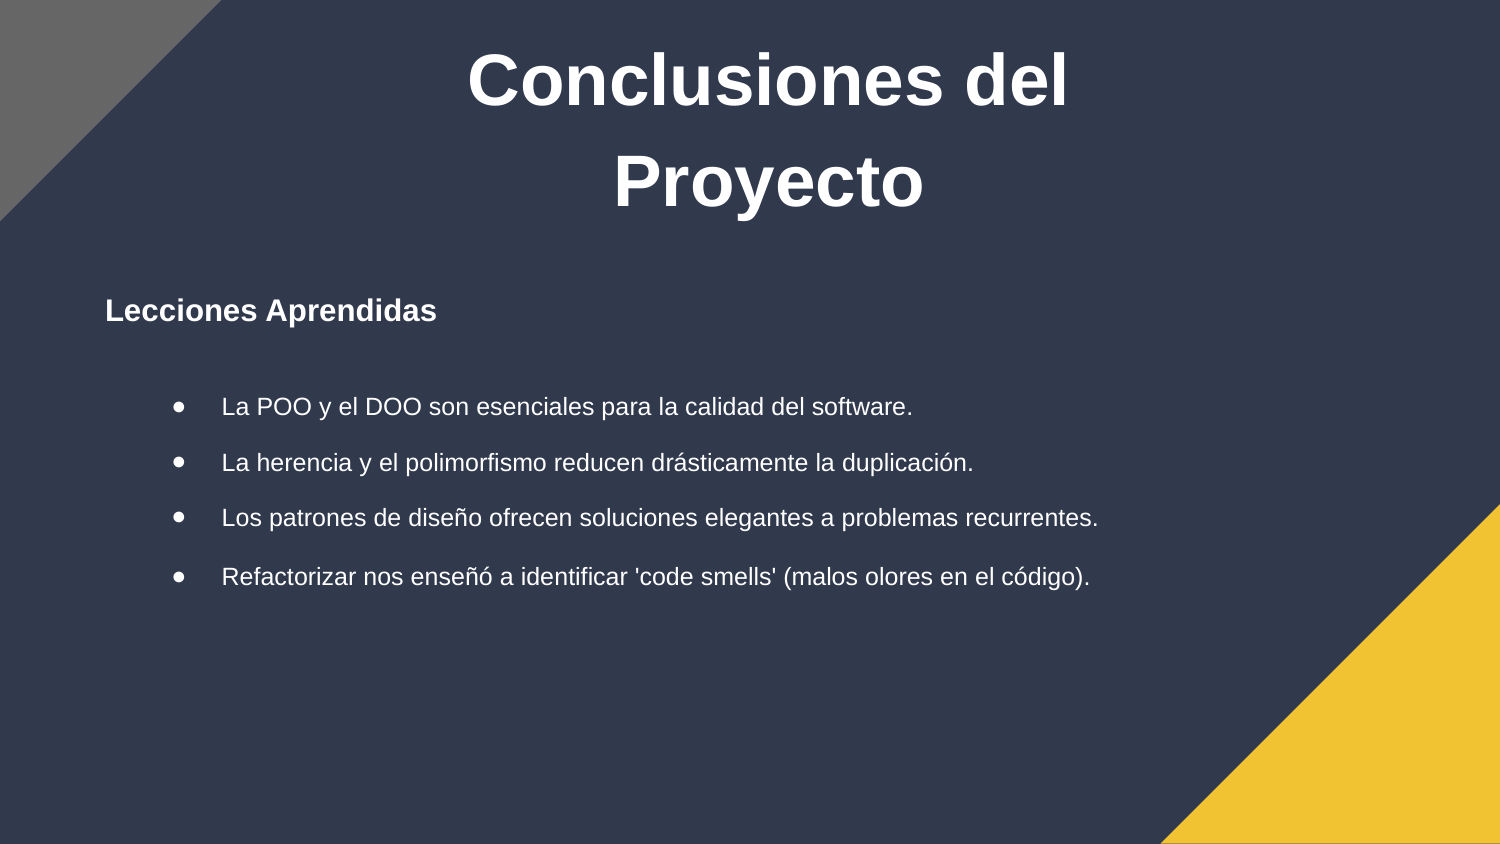

# Conclusiones del Proyecto
Lecciones Aprendidas
La POO y el DOO son esenciales para la calidad del software.
La herencia y el polimorfismo reducen drásticamente la duplicación.
Los patrones de diseño ofrecen soluciones elegantes a problemas recurrentes.
Refactorizar nos enseñó a identificar 'code smells' (malos olores en el código).